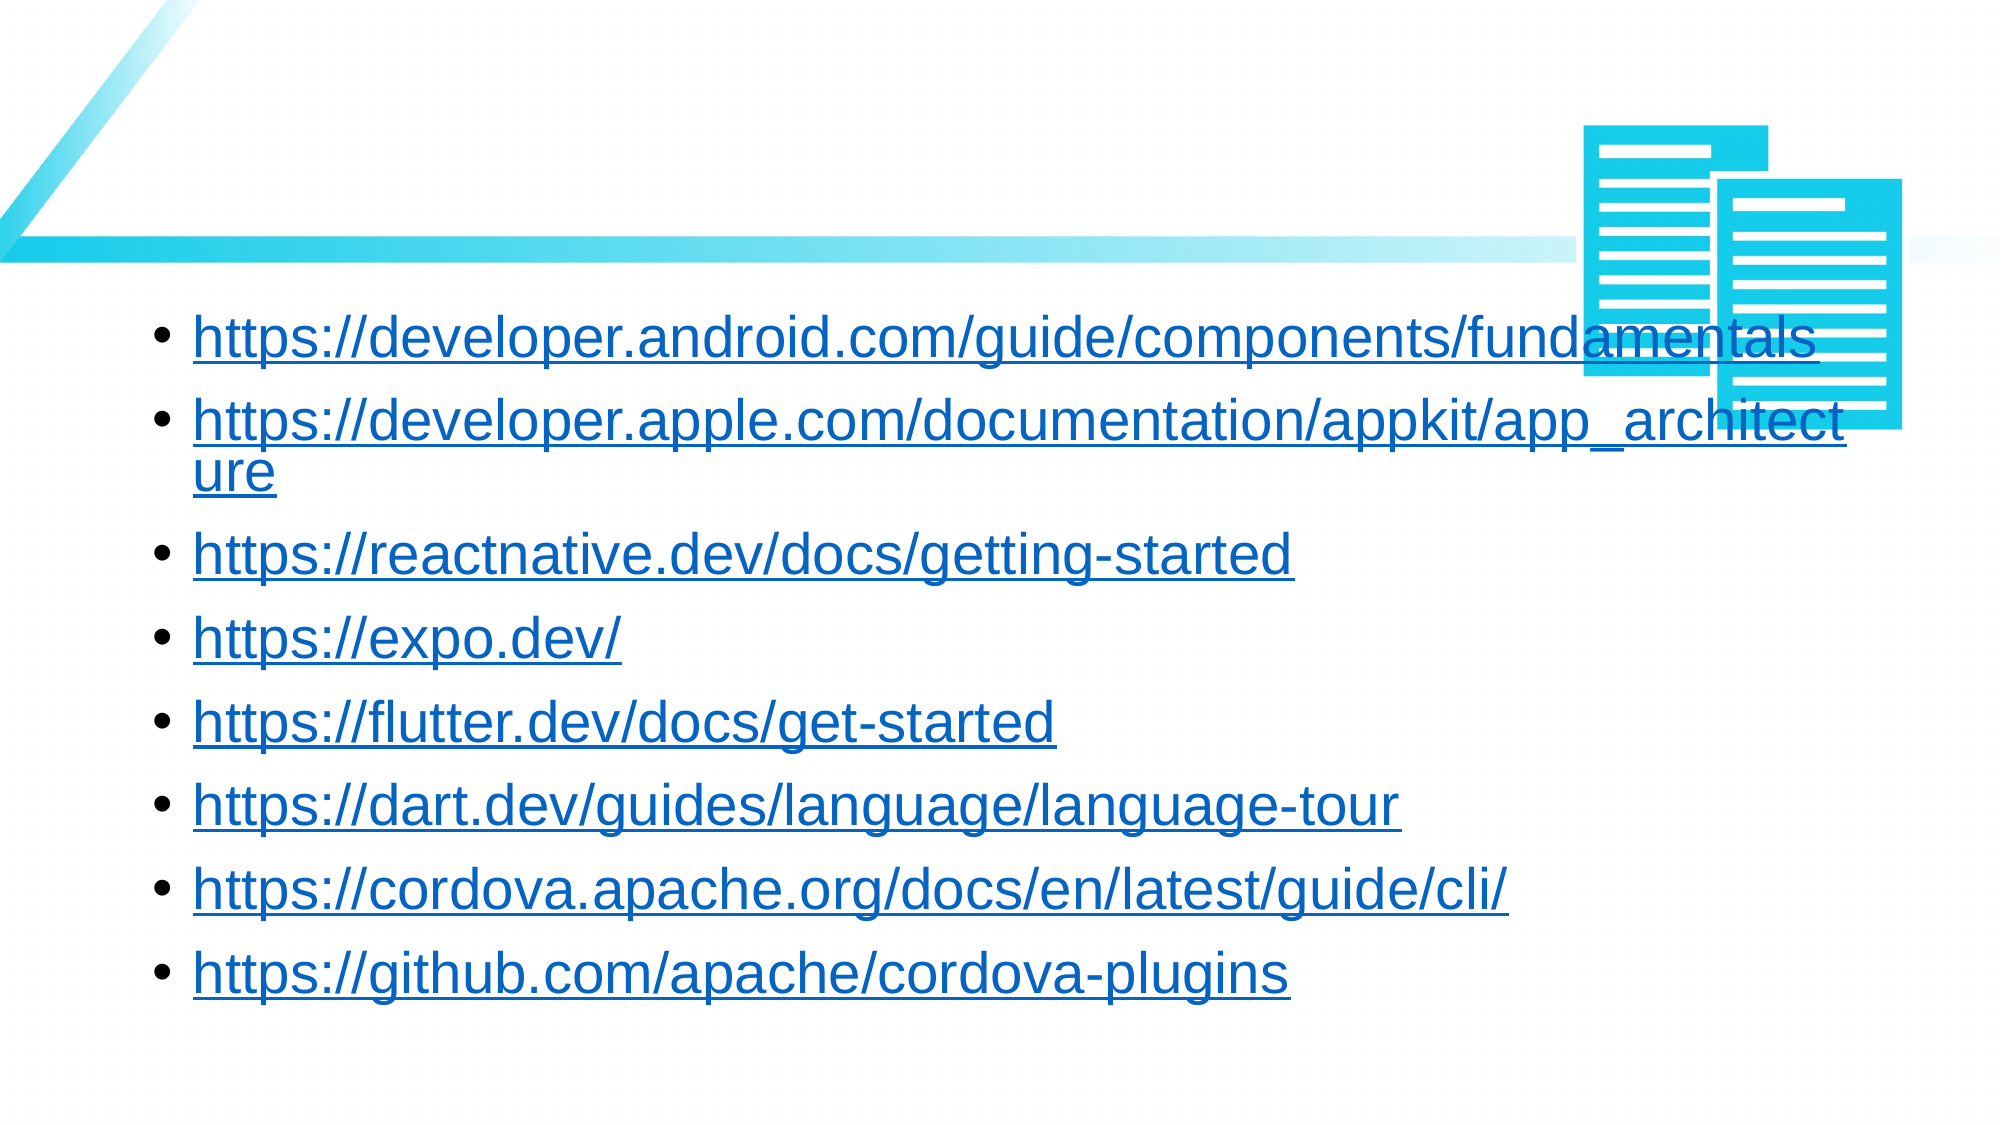

#
https://developer.android.com/guide/components/fundamentals
https://developer.apple.com/documentation/appkit/app_architecture
https://reactnative.dev/docs/getting-started
https://expo.dev/
https://flutter.dev/docs/get-started
https://dart.dev/guides/language/language-tour
https://cordova.apache.org/docs/en/latest/guide/cli/
https://github.com/apache/cordova-plugins